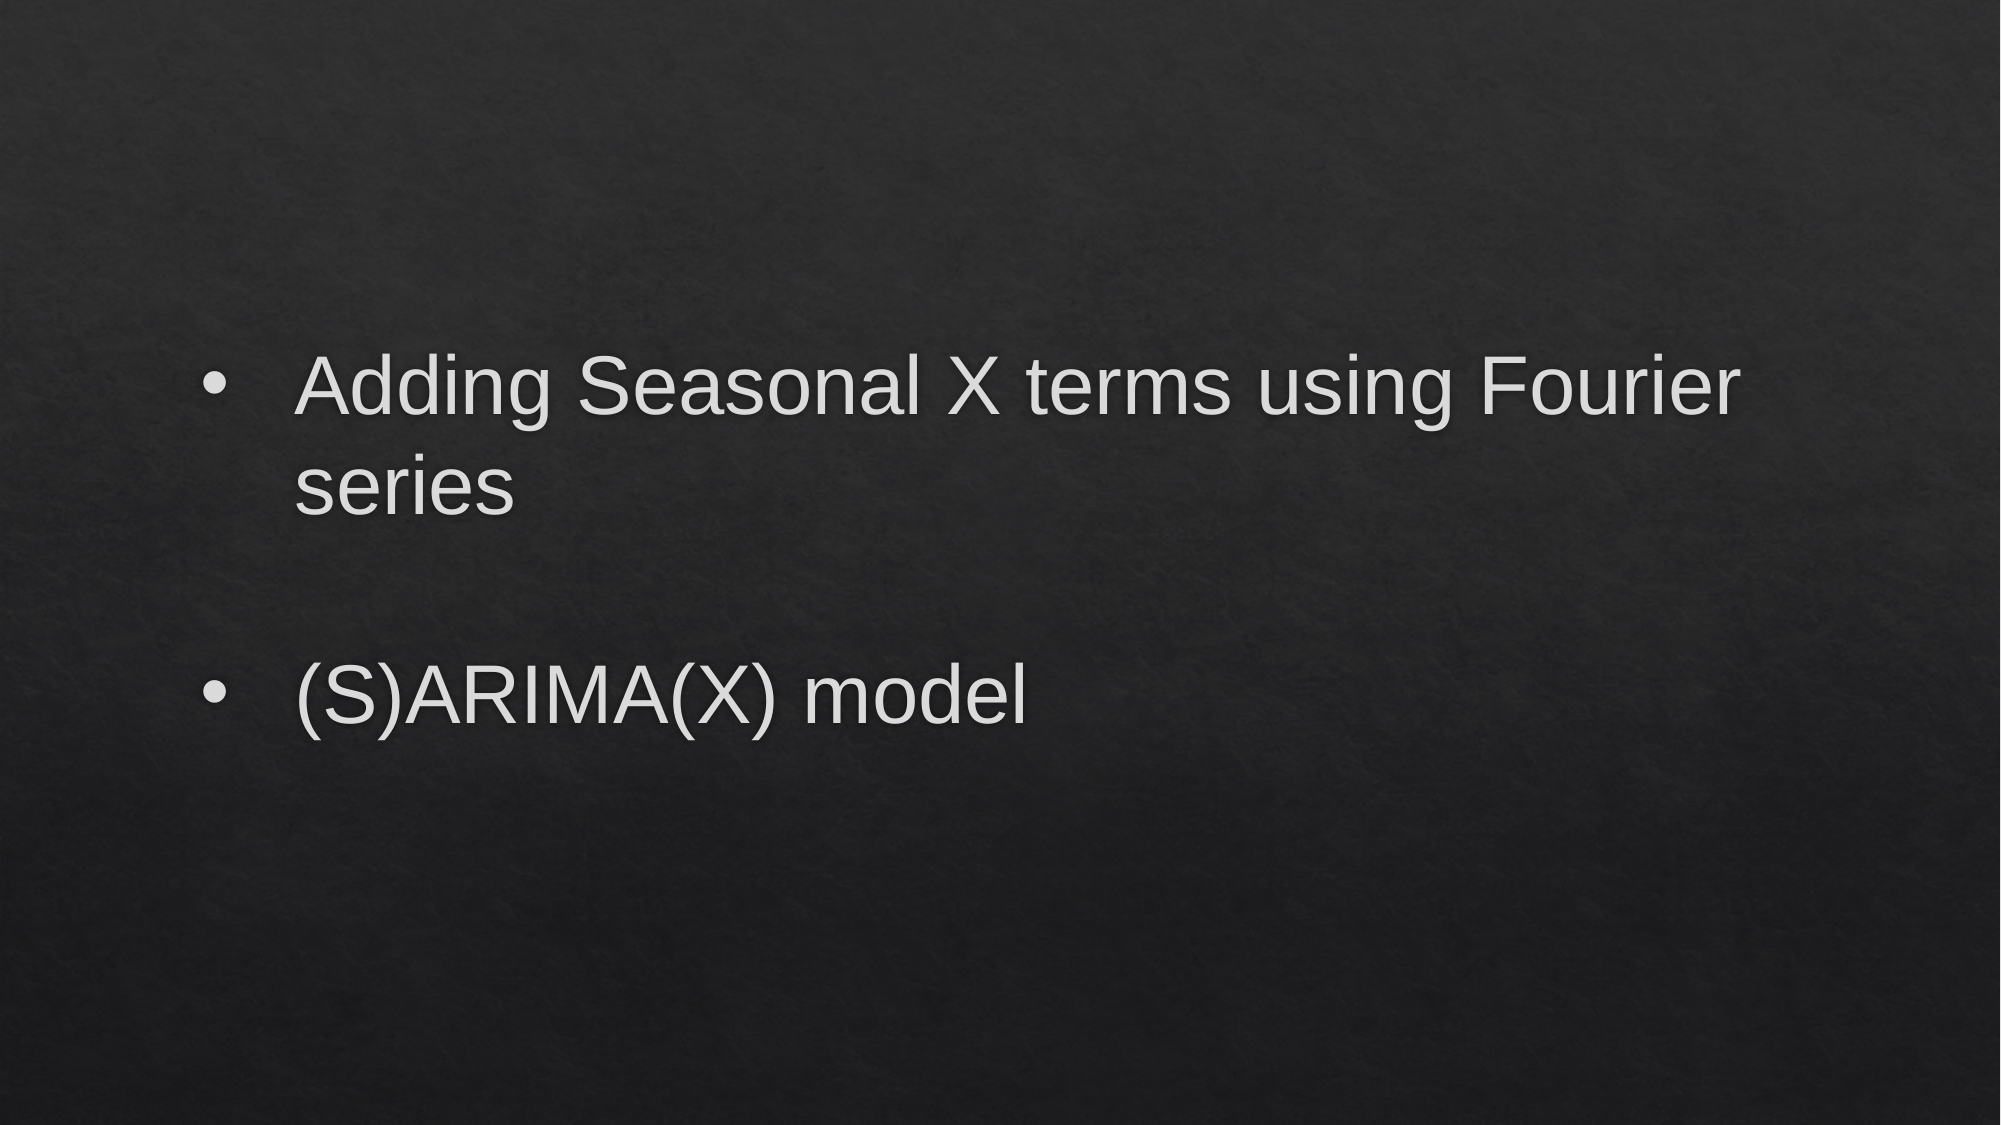

Adding Seasonal X terms using Fourier series
# (S)ARIMA(X) model